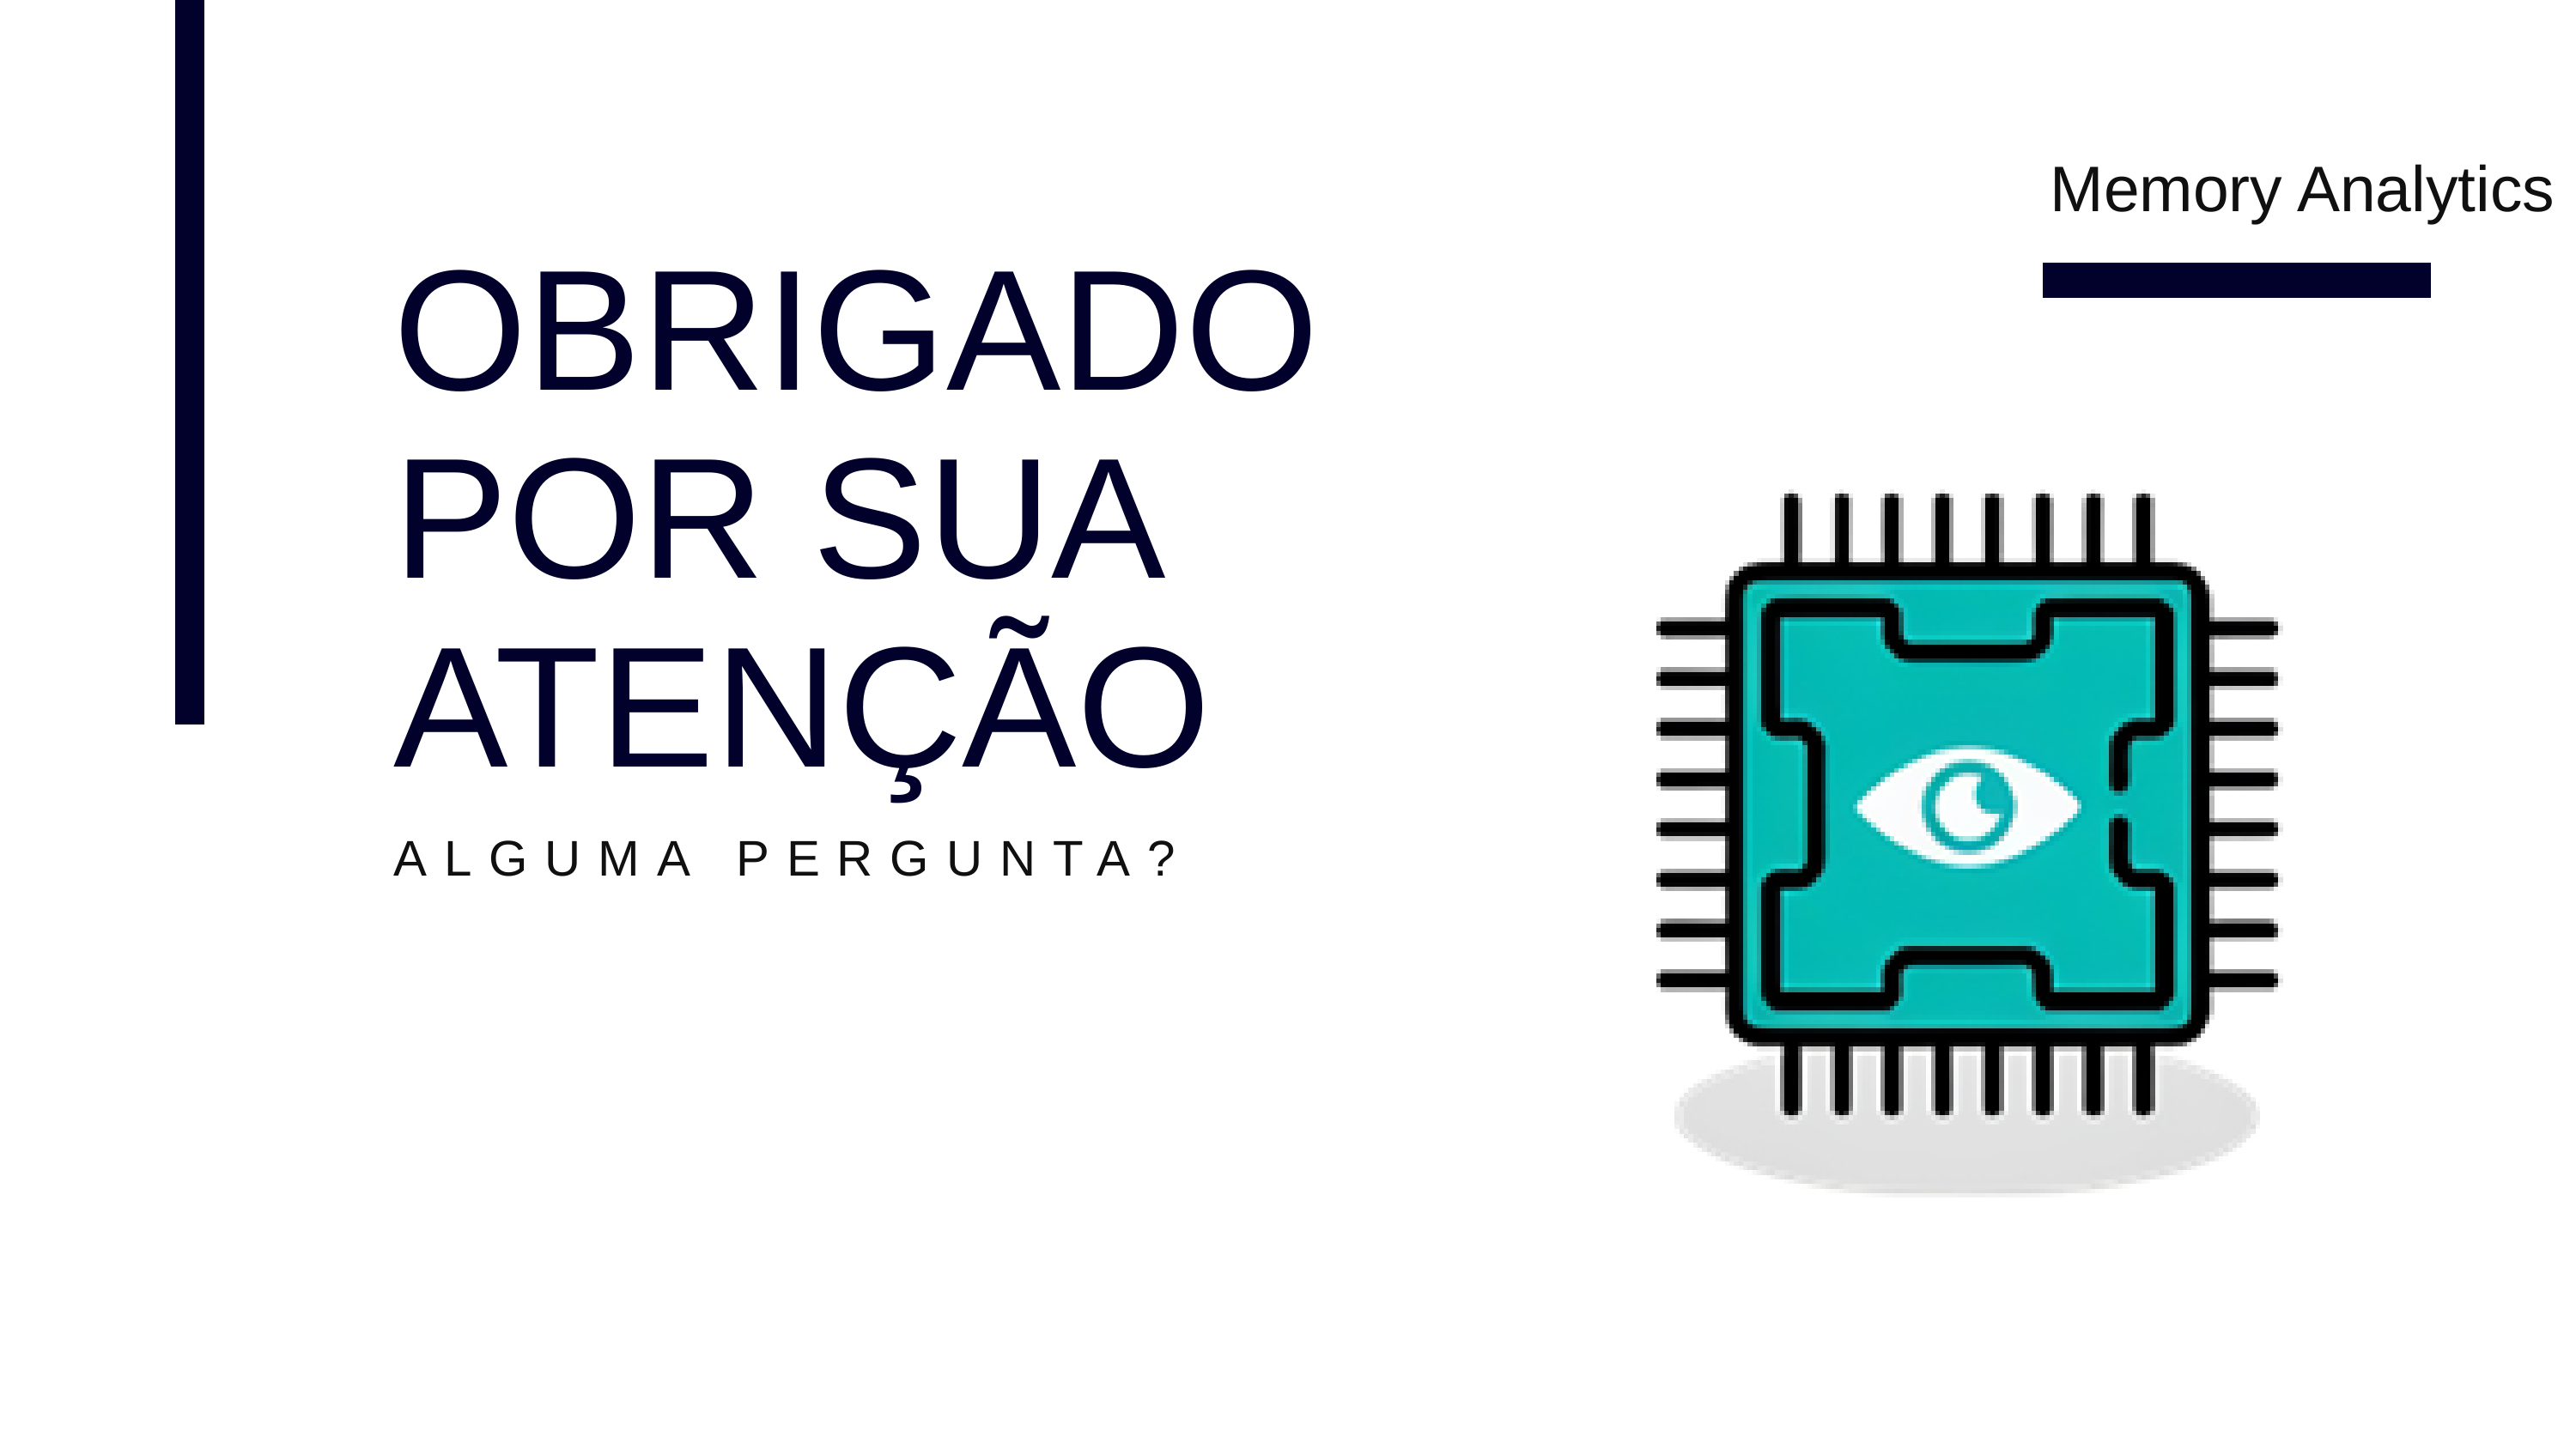

Memory Analytics
OBRIGADO POR SUA ATENÇÃO

ALGUMA PERGUNTA?